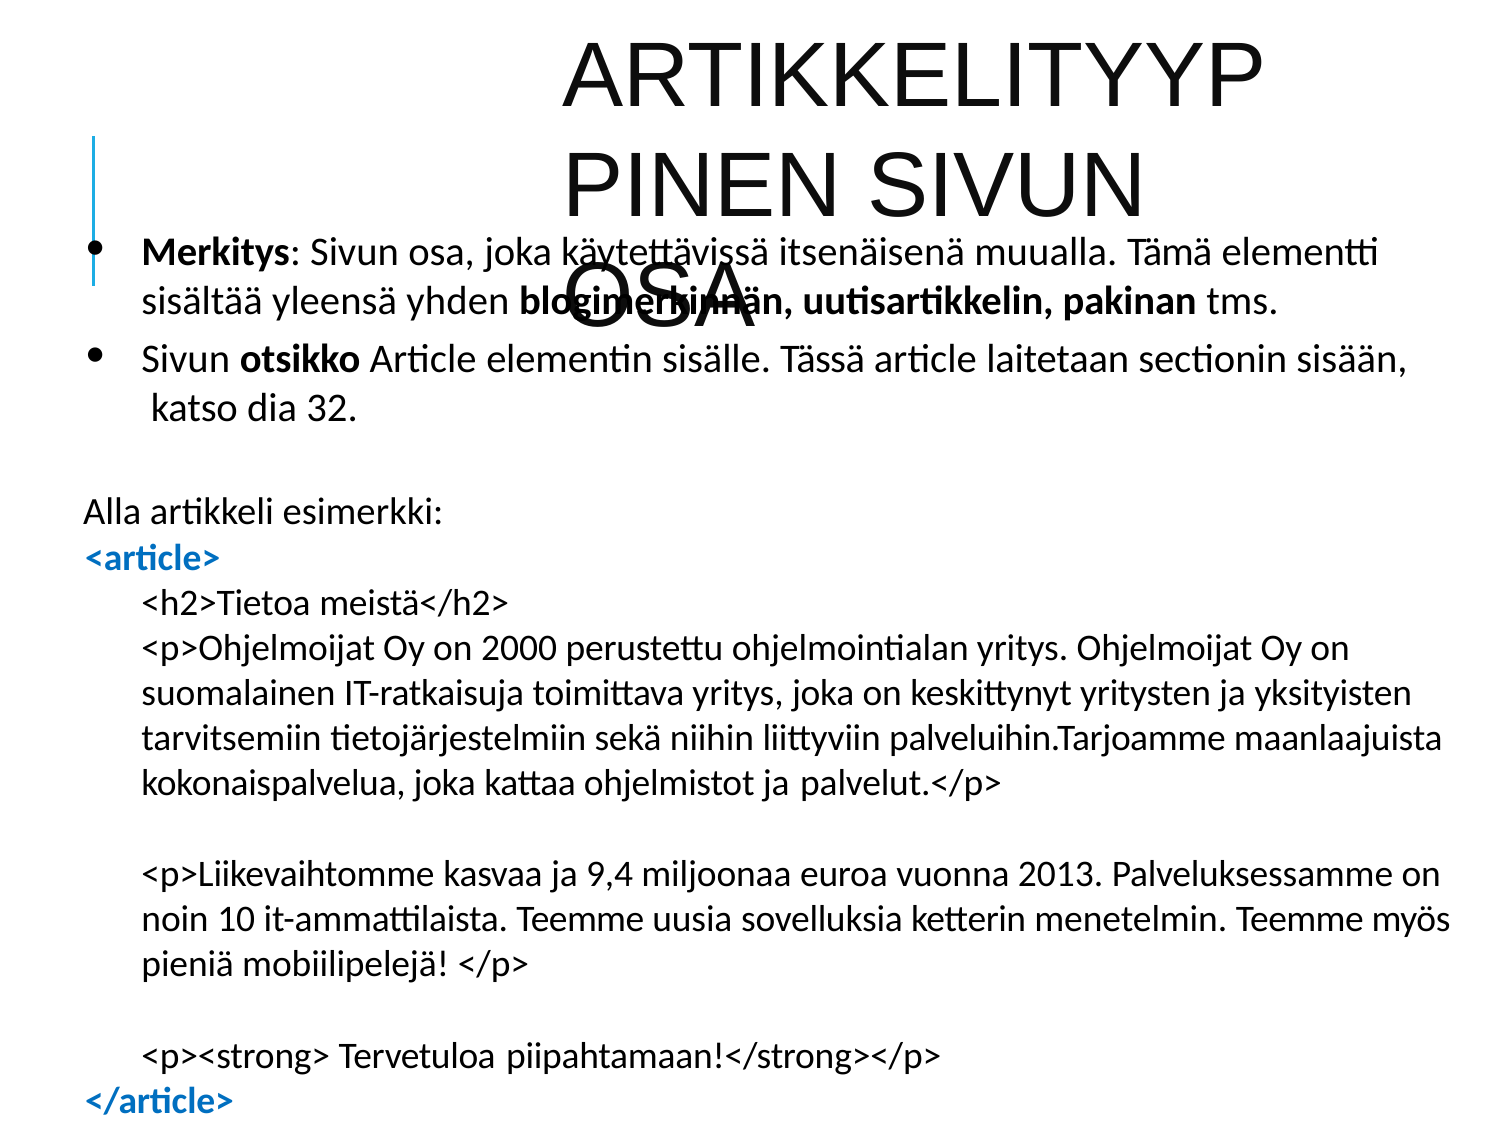

# Article –artikkelityyppinen sivun  osa
Merkitys: Sivun osa, joka käytettävissä itsenäisenä muualla. Tämä elementti
sisältää yleensä yhden blogimerkinnän, uutisartikkelin, pakinan tms.
Sivun otsikko Article elementin sisälle. Tässä article laitetaan sectionin sisään,  katso dia 32.

Alla artikkeli esimerkki:
<article>
<h2>Tietoa meistä</h2>
<p>Ohjelmoijat Oy on 2000 perustettu ohjelmointialan yritys. Ohjelmoijat Oy on  suomalainen IT-ratkaisuja toimittava yritys, joka on keskittynyt yritysten ja yksityisten  tarvitsemiin tietojärjestelmiin sekä niihin liittyviin palveluihin.Tarjoamme maanlaajuista  kokonaispalvelua, joka kattaa ohjelmistot ja palvelut.</p>

<p>Liikevaihtomme kasvaa ja 9,4 miljoonaa euroa vuonna 2013. Palveluksessamme on  noin 10 it-ammattilaista. Teemme uusia sovelluksia ketterin menetelmin. Teemme myös  pieniä mobiilipelejä! </p>

<p><strong> Tervetuloa piipahtamaan!</strong></p>
</article>